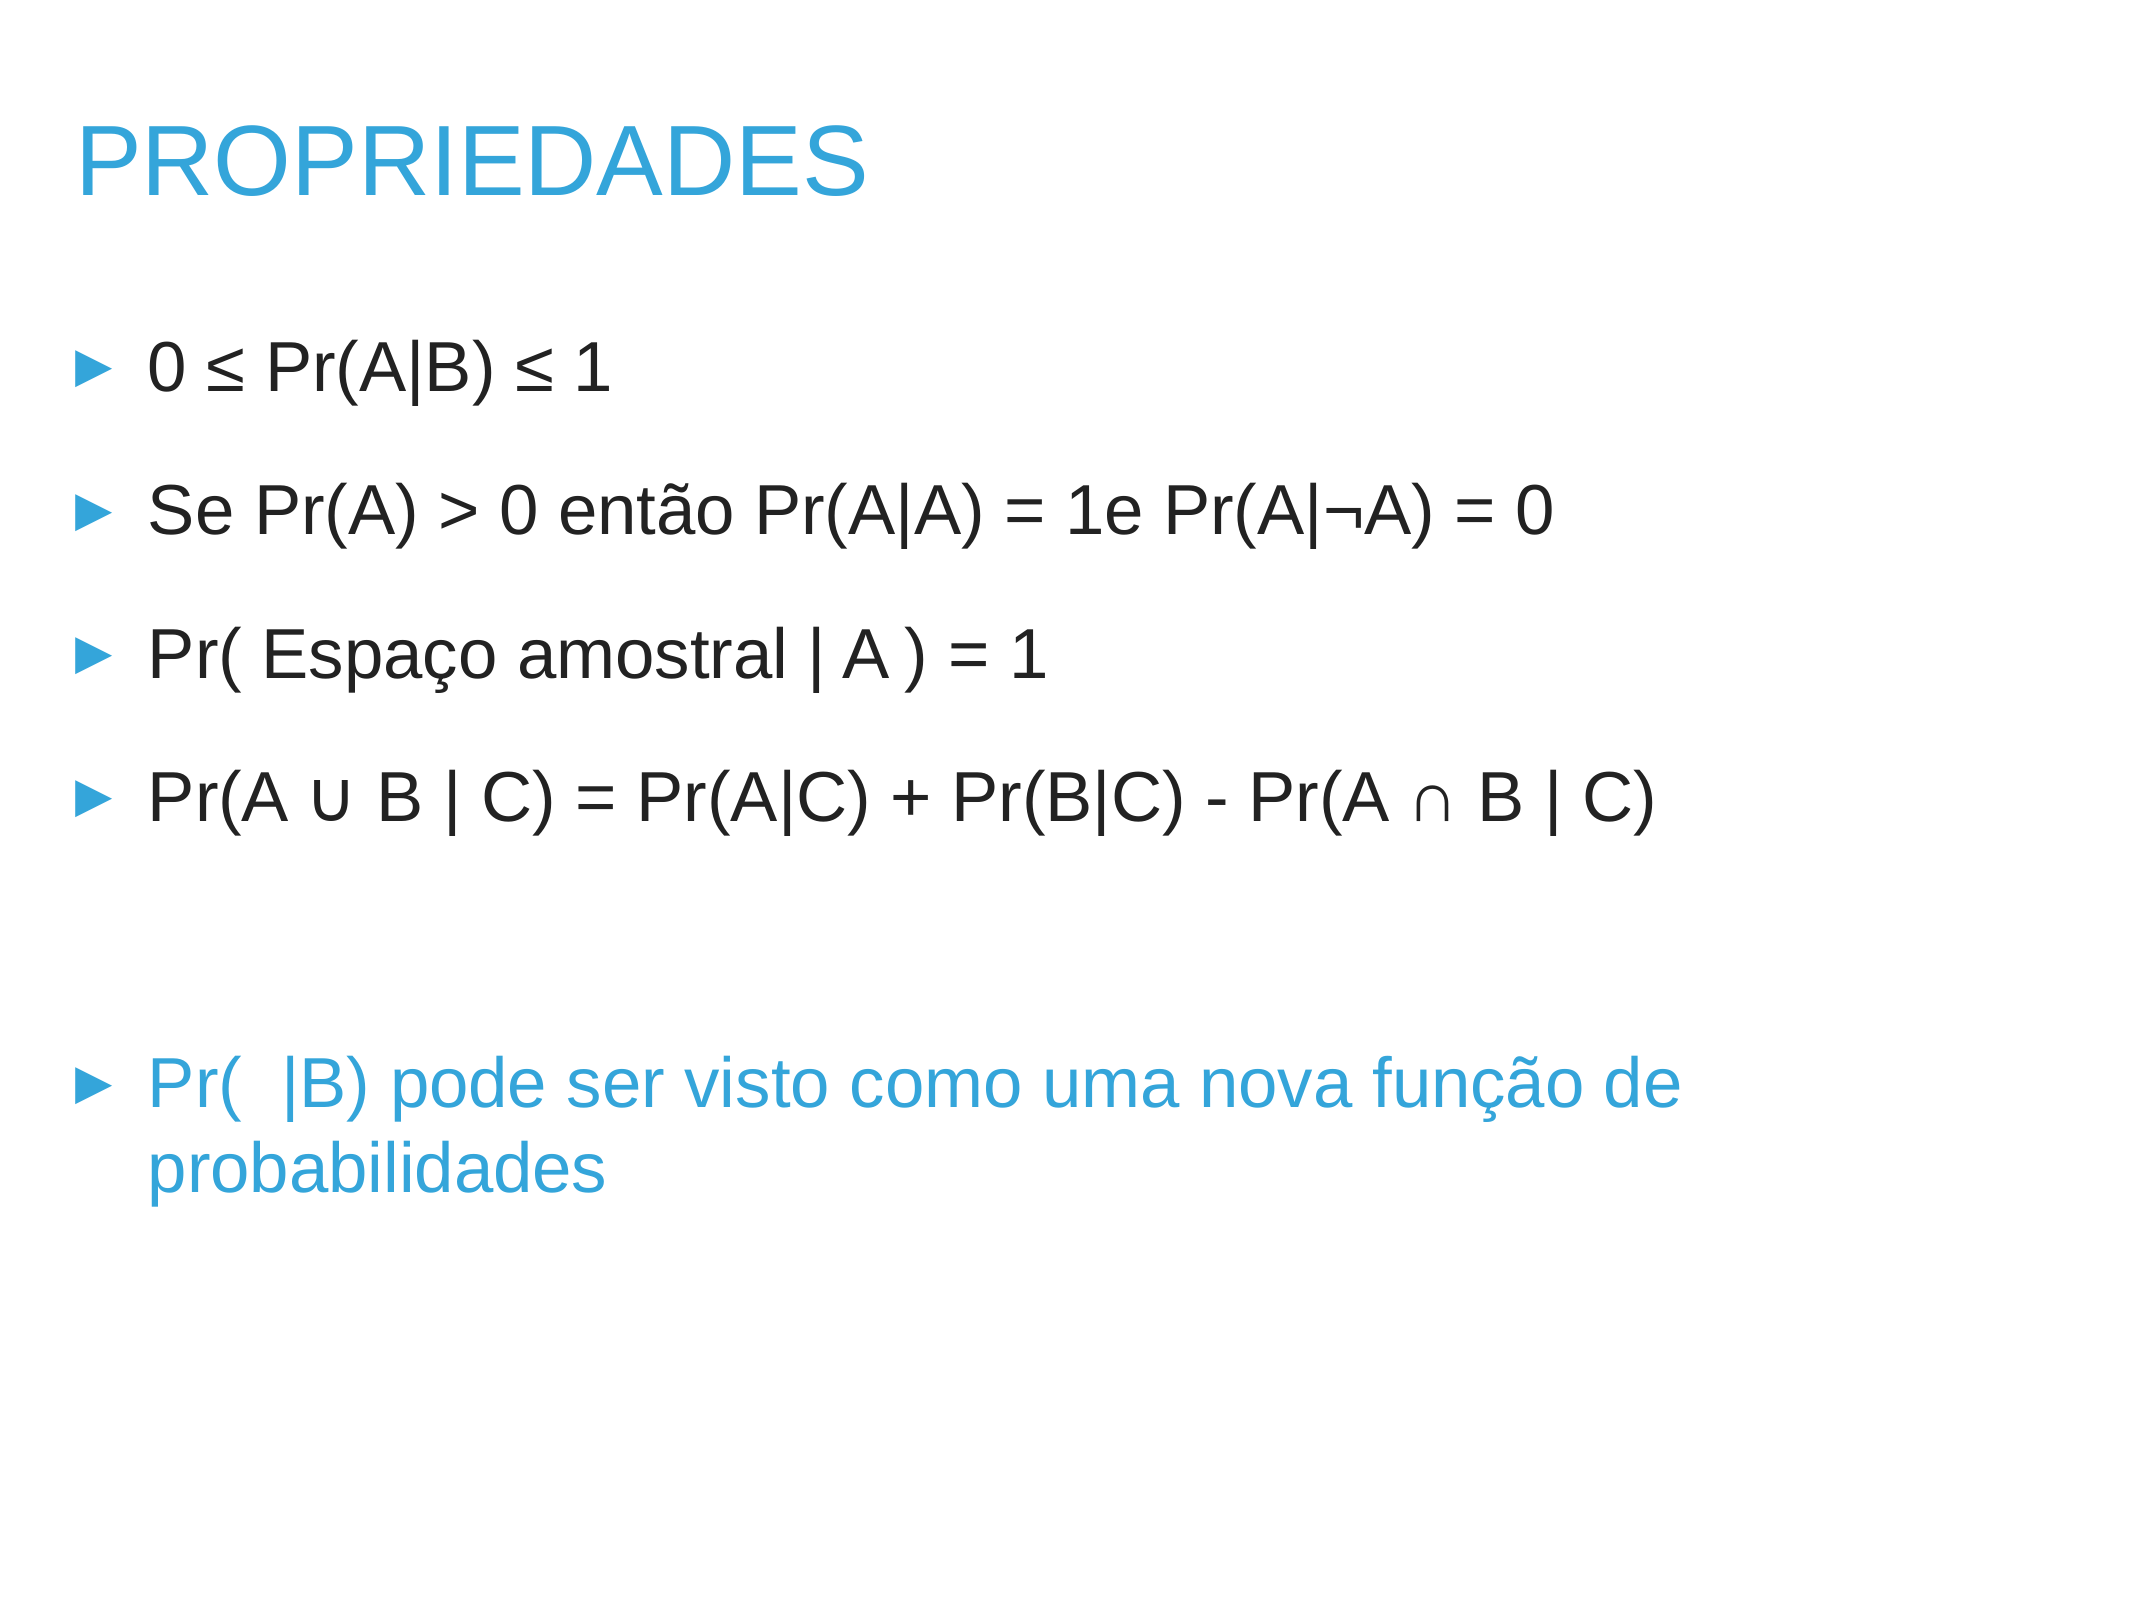

propriedades
0 ≤ Pr(A|B) ≤ 1
Se Pr(A) > 0 então Pr(A|A) = 1e Pr(A|¬A) = 0
Pr( Espaço amostral | A ) = 1
Pr(A ∪ B | C) = Pr(A|C) + Pr(B|C) - Pr(A ∩ B | C)

Pr(  |B) pode ser visto como uma nova função de probabilidades